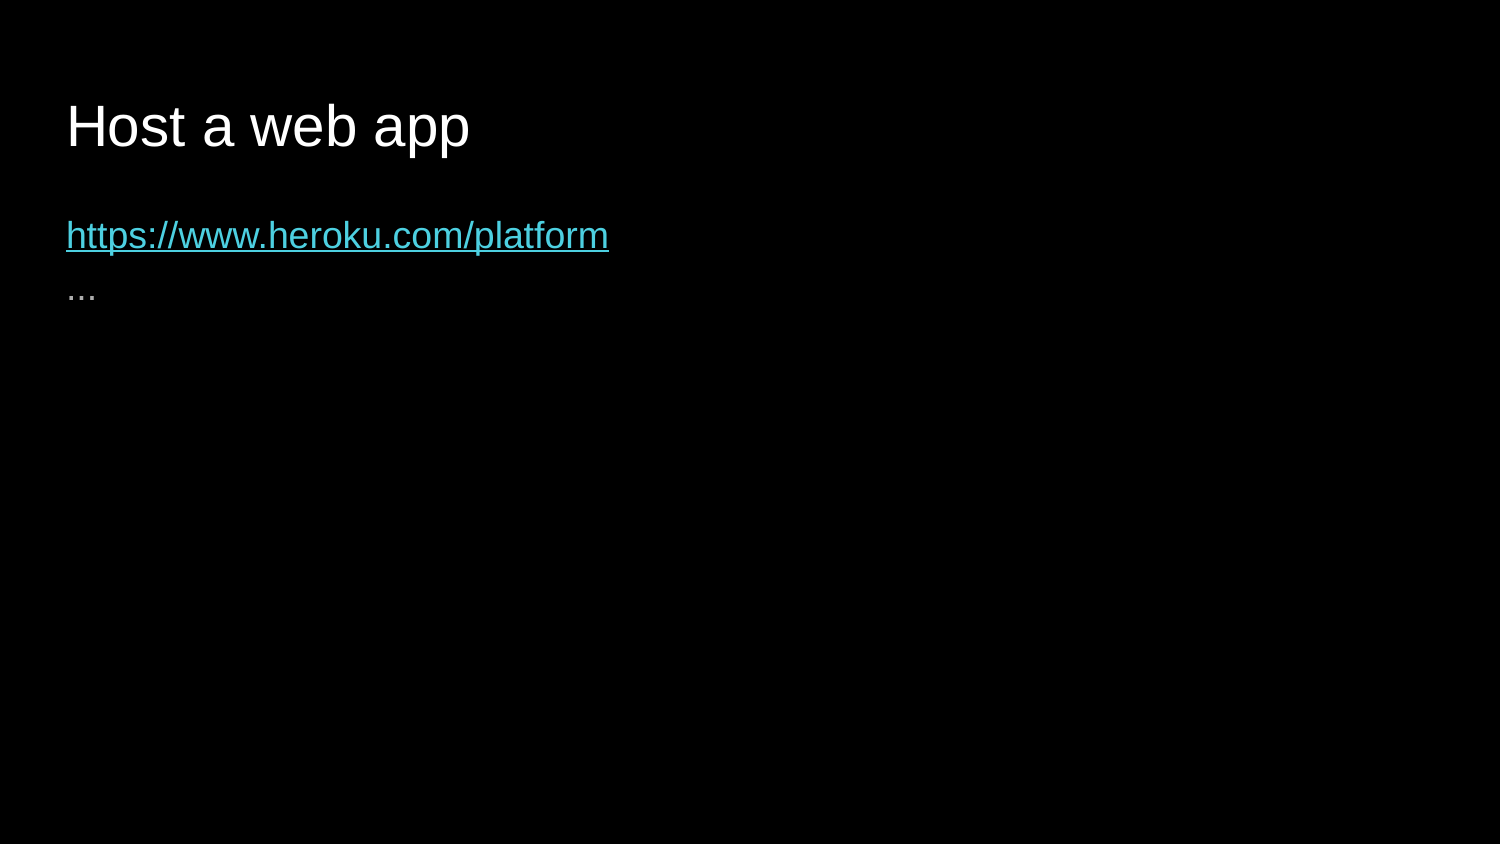

# Host a web app
https://www.heroku.com/platform
...